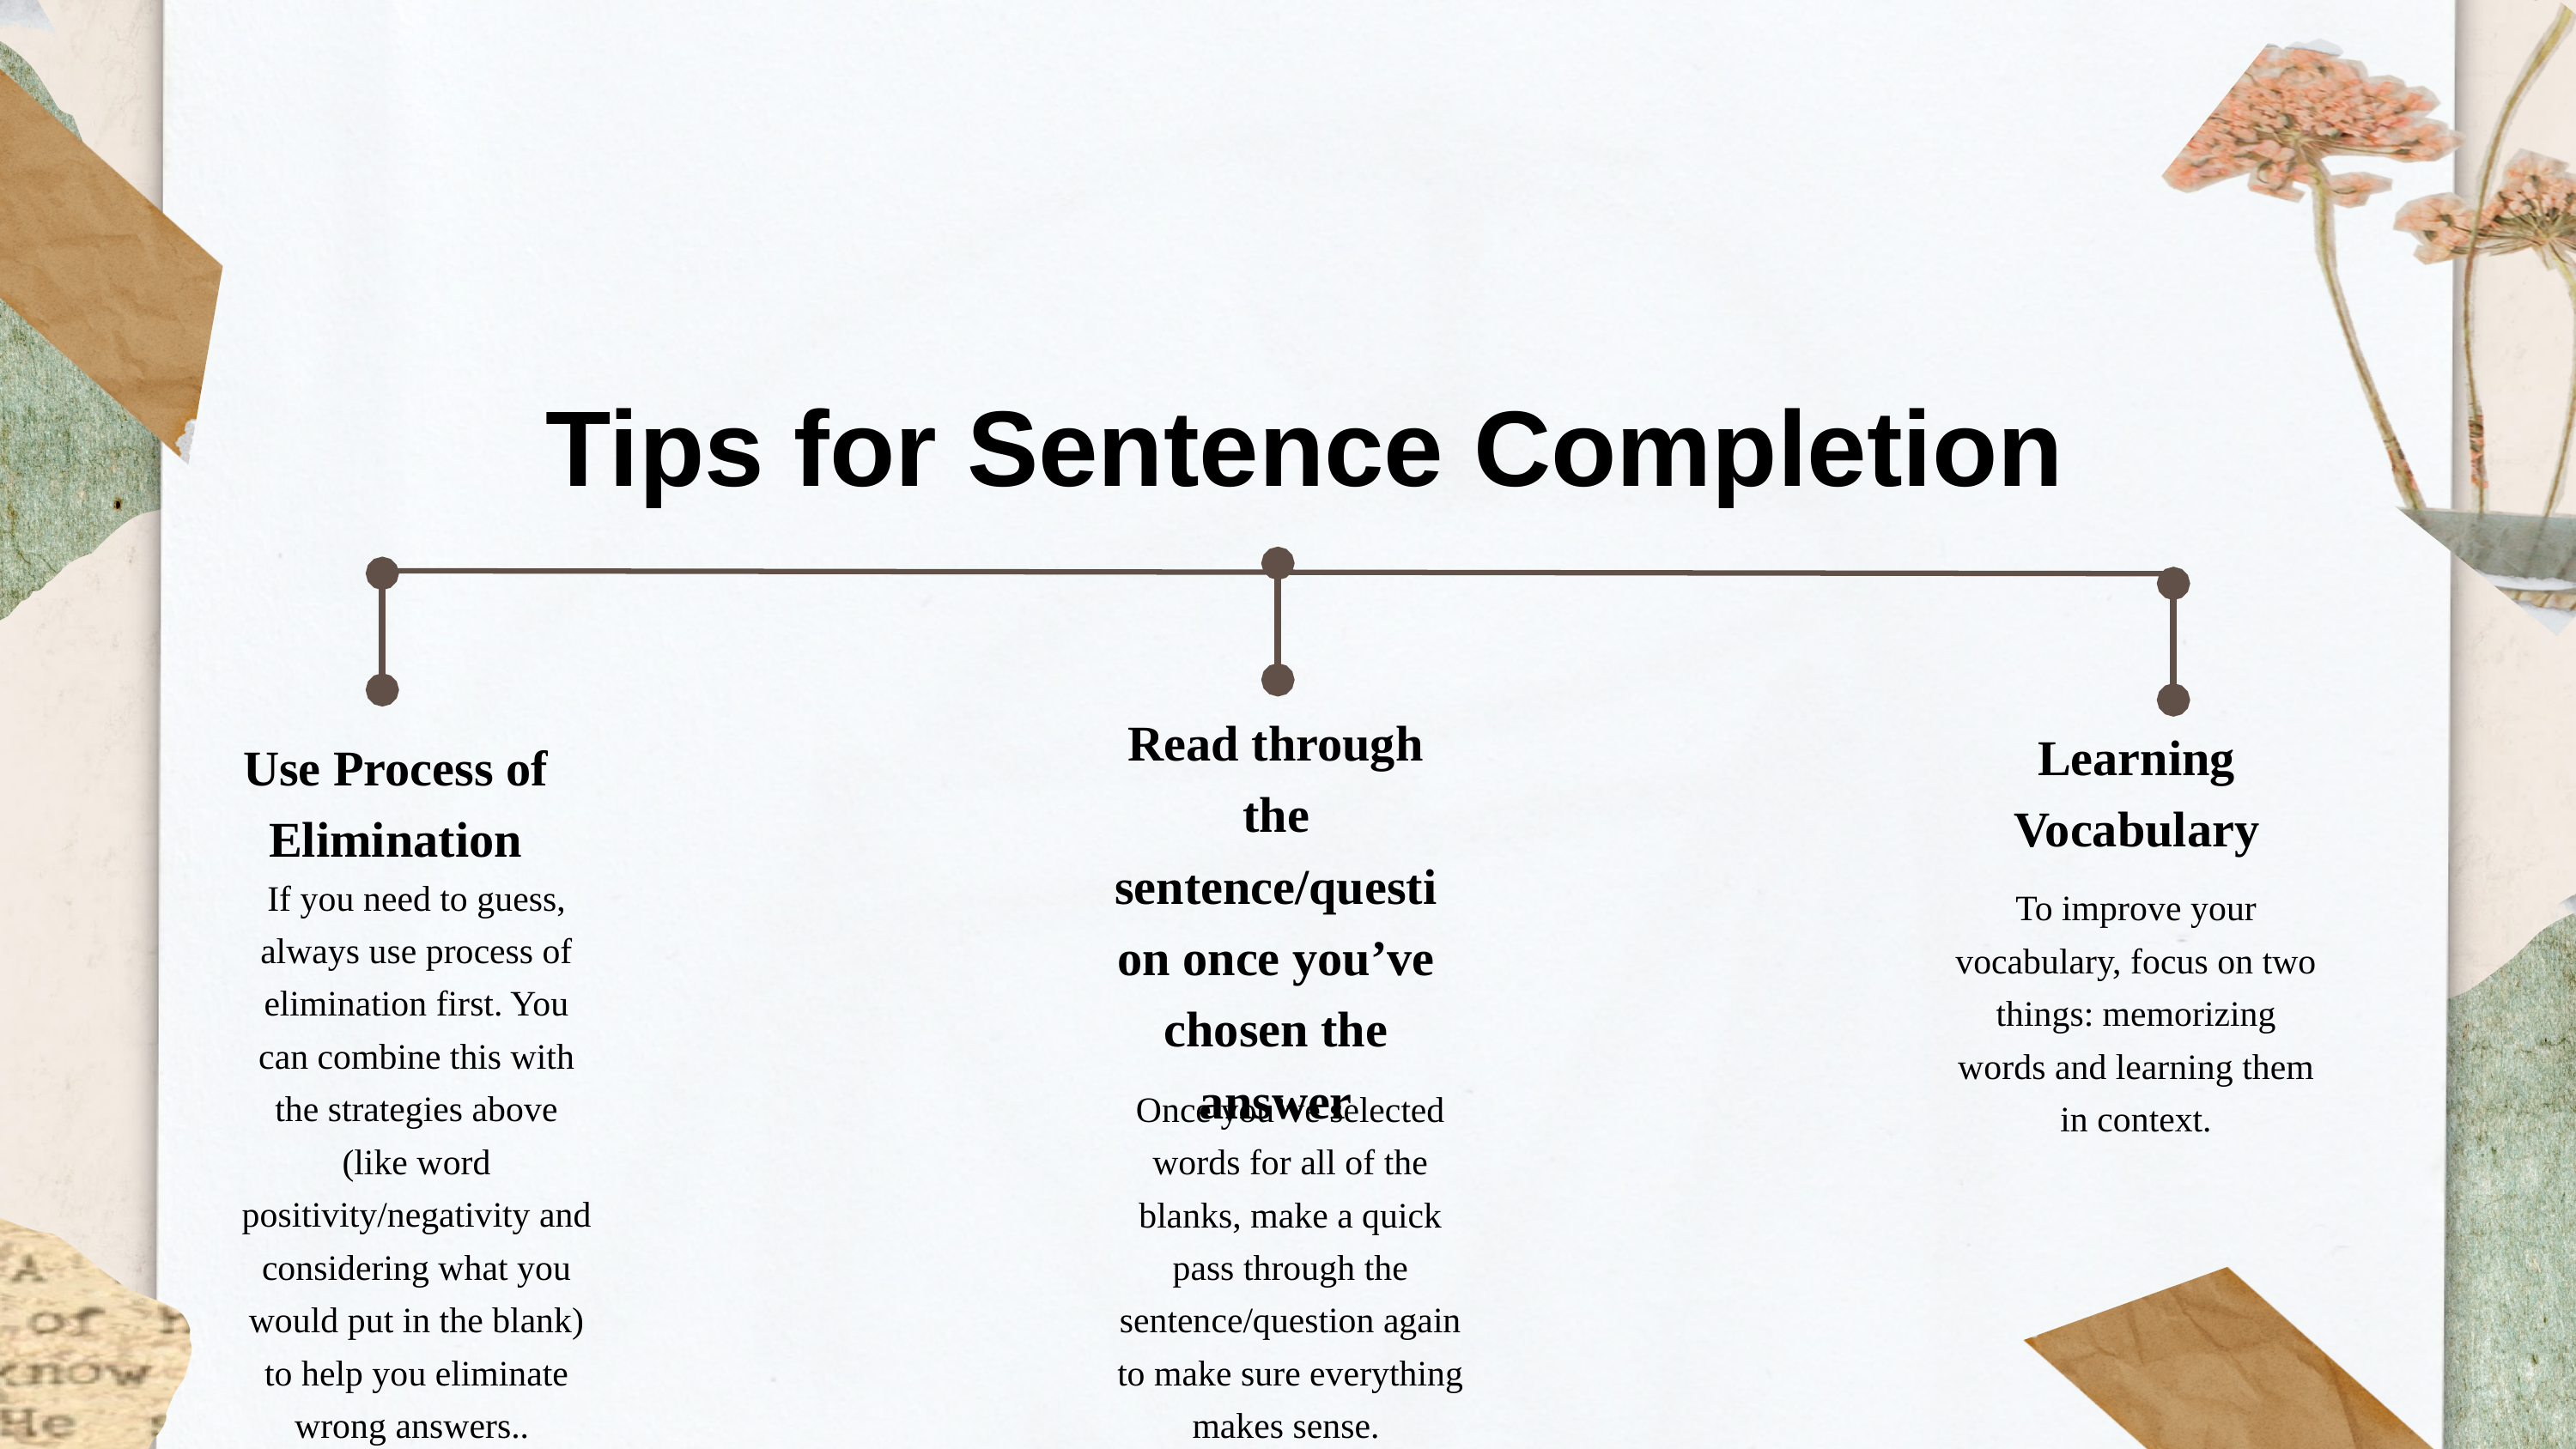

Tips for Sentence Completion
Read through the sentence/question once you’ve chosen the answer
Learning Vocabulary
Use Process of Elimination
If you need to guess, always use process of elimination first. You can combine this with the strategies above (like word positivity/negativity and considering what you would put in the blank) to help you eliminate wrong answers..
To improve your vocabulary, focus on two things: memorizing words and learning them in context.

Once you’ve selected words for all of the blanks, make a quick pass through the sentence/question again to make sure everything makes sense.